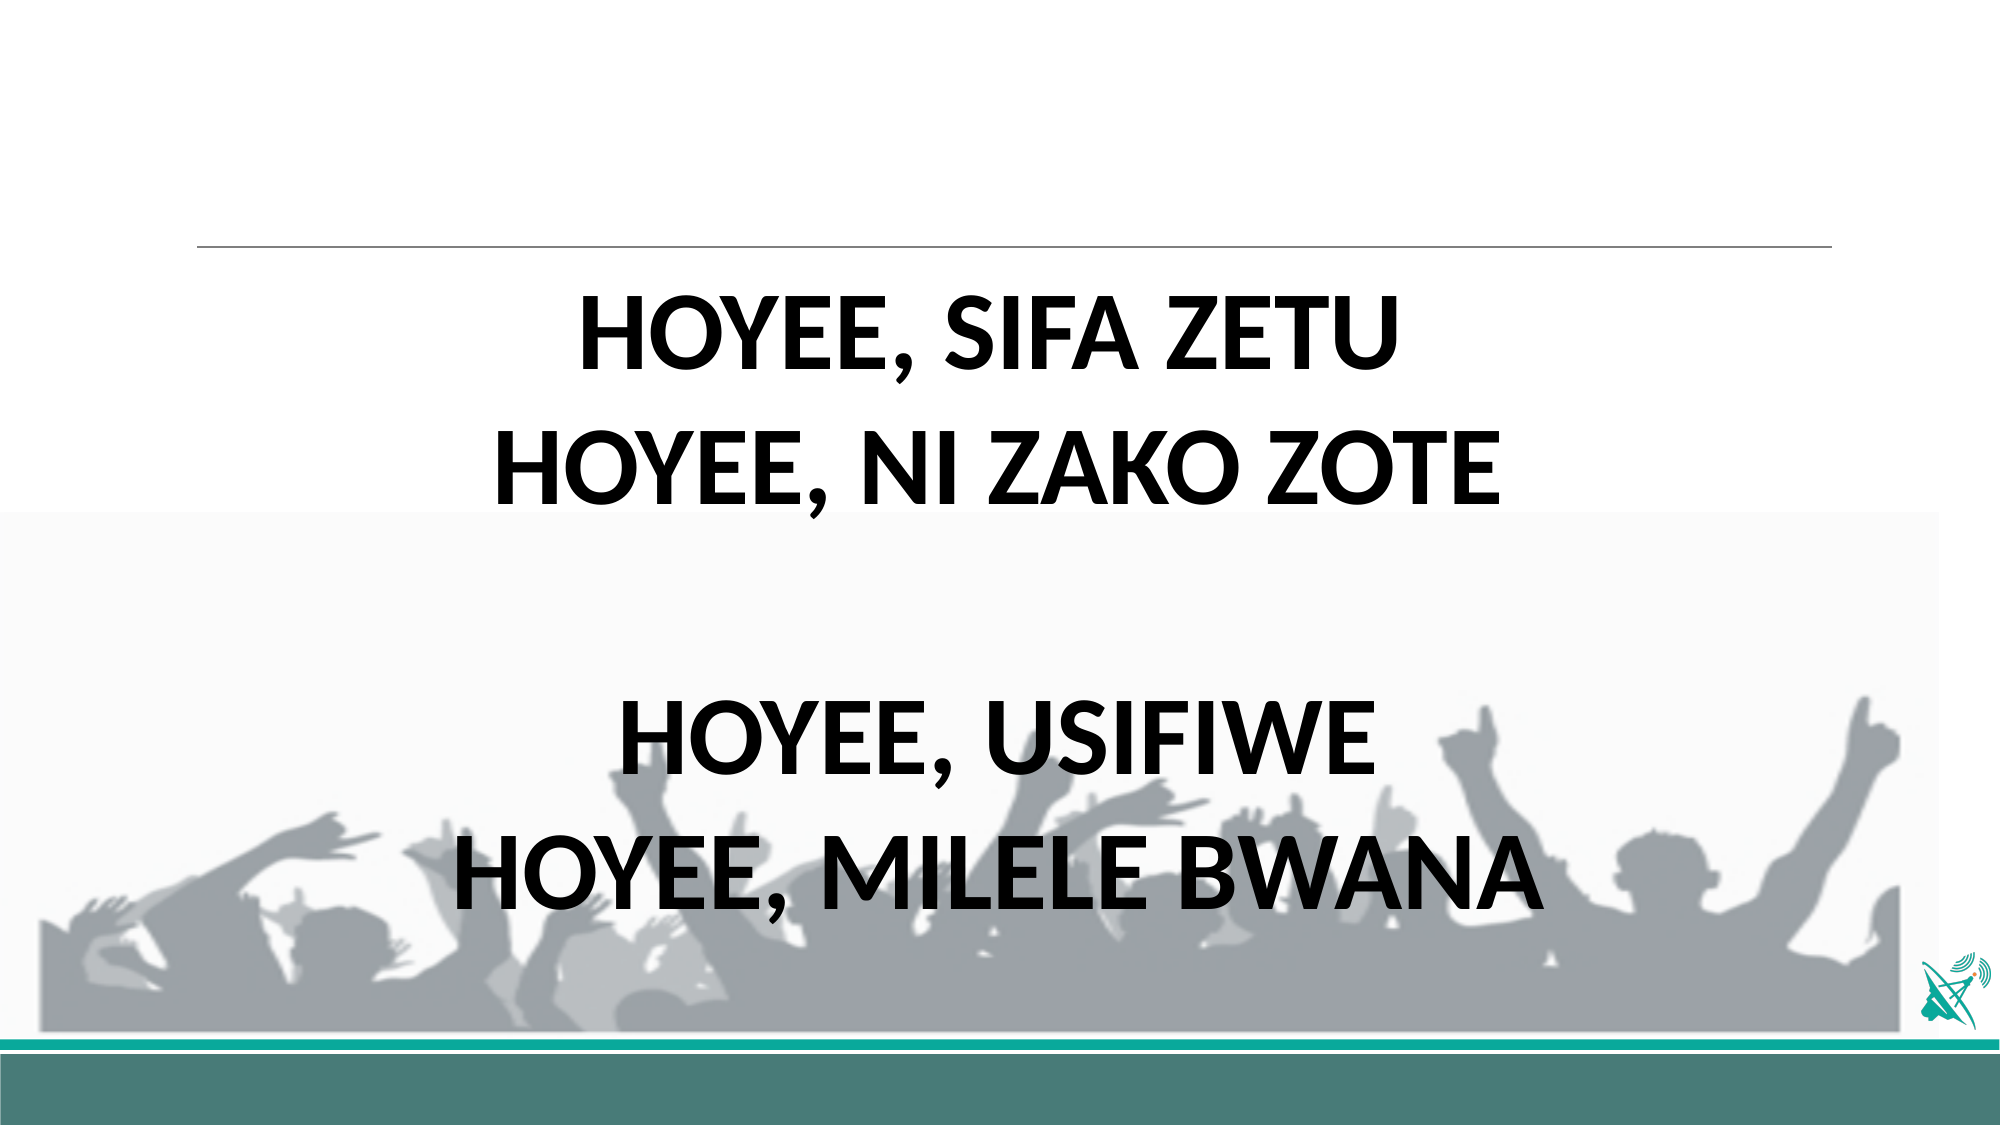

HOYEE, SIFA ZETU
HOYEE, NI ZAKO ZOTE
HOYEE, USIFIWE
HOYEE, MILELE BWANA